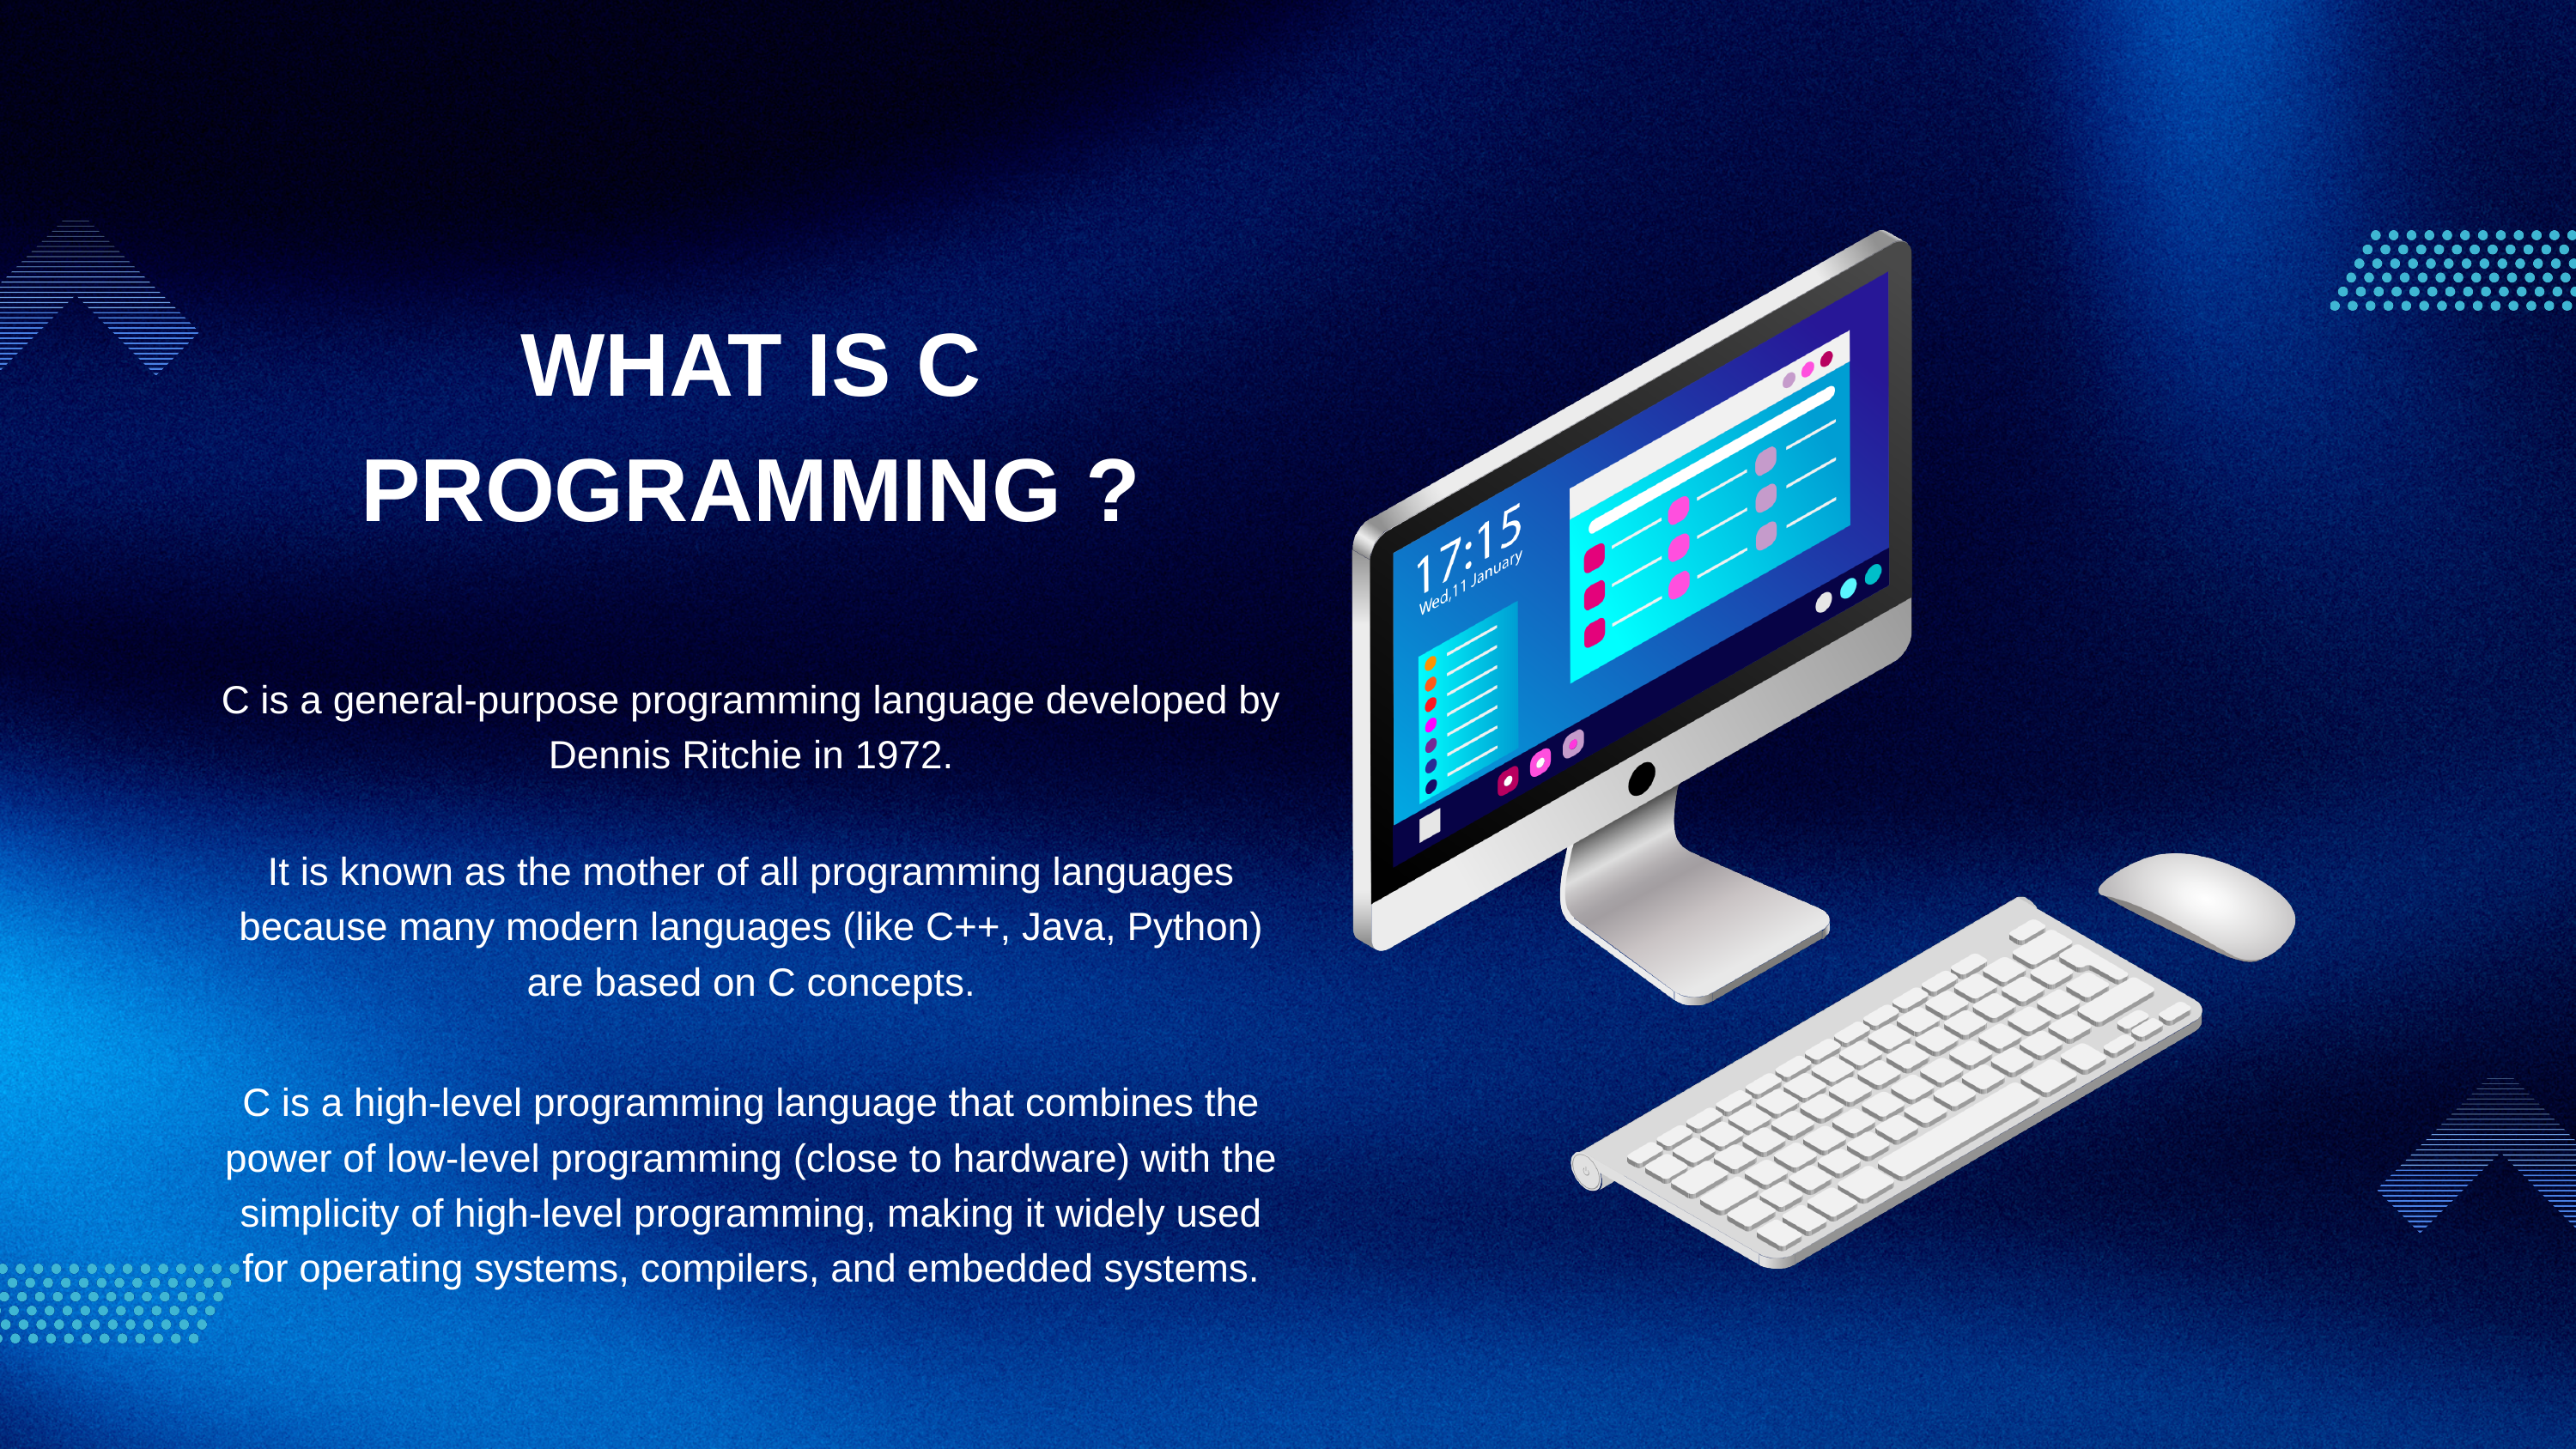

WHAT IS C PROGRAMMING ?

C is a general-purpose programming language developed by Dennis Ritchie in 1972.

It is known as the mother of all programming languages because many modern languages (like C++, Java, Python) are based on C concepts.
C is a high-level programming language that combines the power of low-level programming (close to hardware) with the simplicity of high-level programming, making it widely used for operating systems, compilers, and embedded systems.